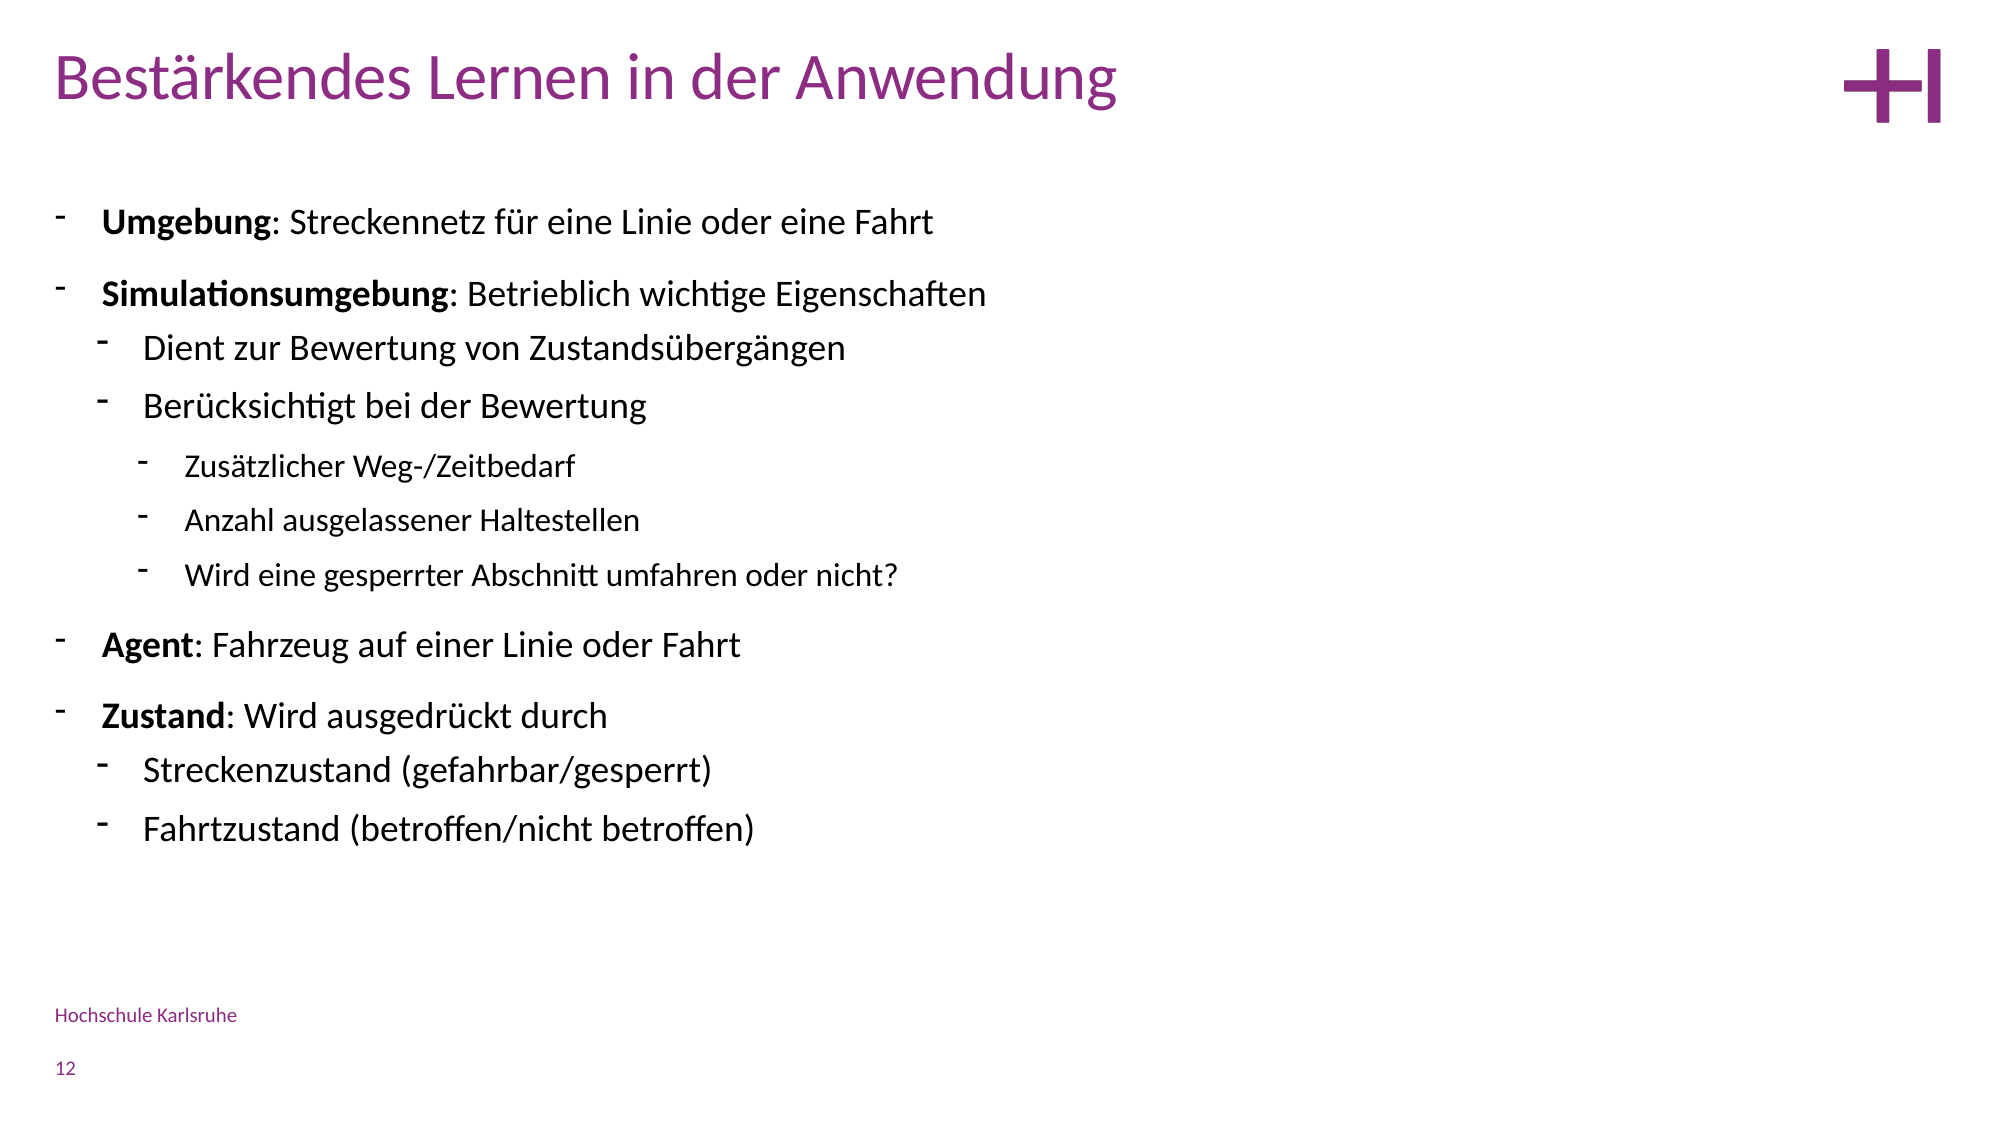

Bestärkendes Lernen in der Anwendung
Umgebung: Streckennetz für eine Linie oder eine Fahrt
Simulationsumgebung: Betrieblich wichtige Eigenschaften
Dient zur Bewertung von Zustandsübergängen
Berücksichtigt bei der Bewertung
Zusätzlicher Weg-/Zeitbedarf
Anzahl ausgelassener Haltestellen
Wird eine gesperrter Abschnitt umfahren oder nicht?
Agent: Fahrzeug auf einer Linie oder Fahrt
Zustand: Wird ausgedrückt durch
Streckenzustand (gefahrbar/gesperrt)
Fahrtzustand (betroffen/nicht betroffen)

Hochschule Karlsruhe
12